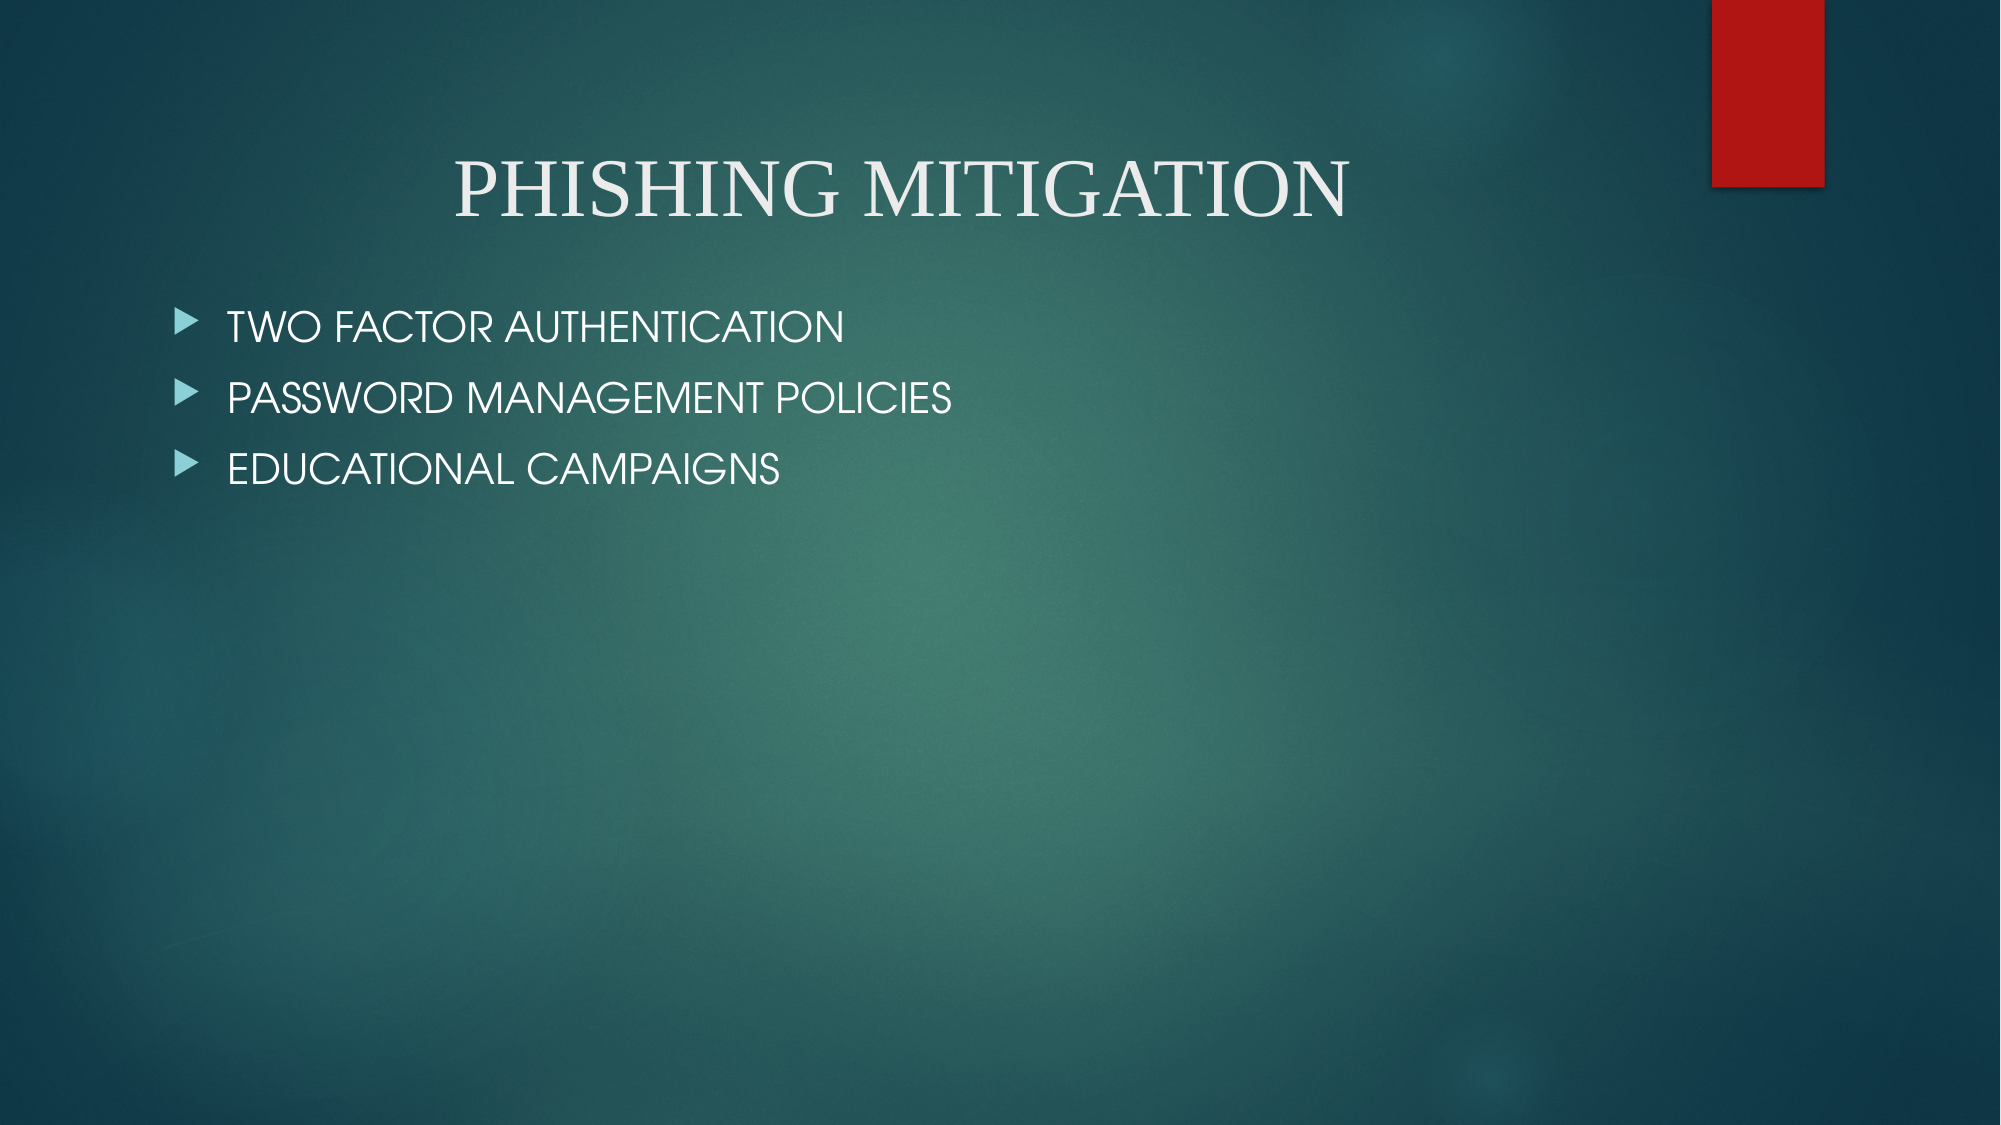

# PHISHING MITIGATION
TWO FACTOR AUTHENTICATION
PASSWORD MANAGEMENT POLICIES
EDUCATIONAL CAMPAIGNS